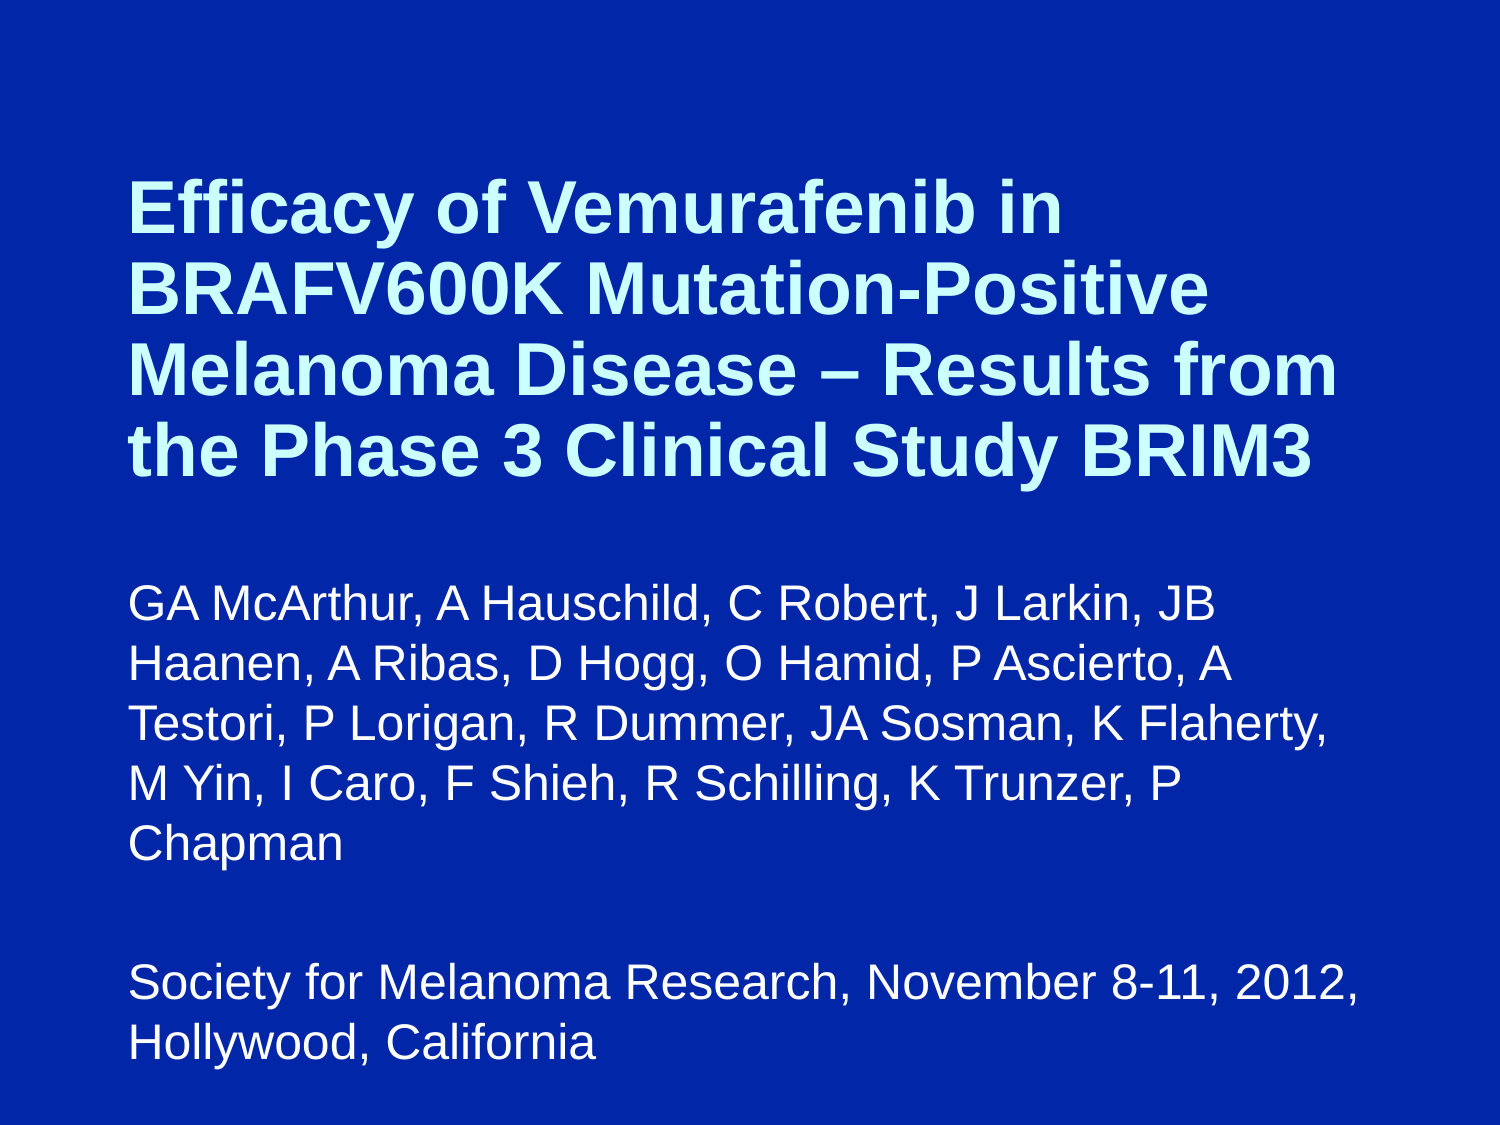

Efficacy of Vemurafenib in BRAFV600K Mutation-Positive Melanoma Disease – Results from the Phase 3 Clinical Study BRIM3
GA McArthur, A Hauschild, C Robert, J Larkin, JB Haanen, A Ribas, D Hogg, O Hamid, P Ascierto, A Testori, P Lorigan, R Dummer, JA Sosman, K Flaherty, M Yin, I Caro, F Shieh, R Schilling, K Trunzer, P Chapman

Society for Melanoma Research, November 8-11, 2012, Hollywood, California